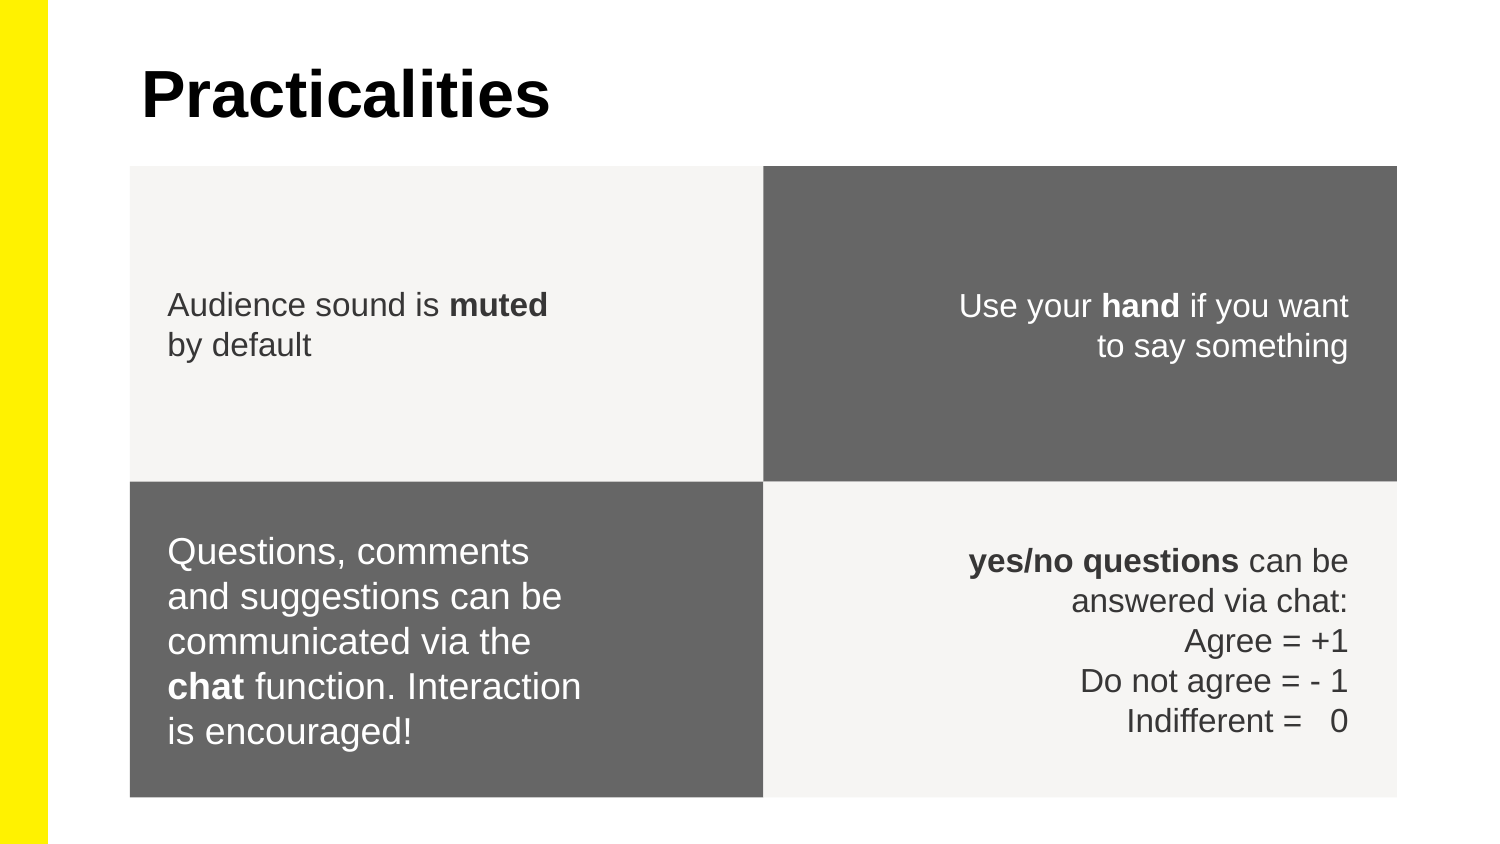

Practicalities

Audience sound is muted by default
Use your hand if you want to say something

Questions, comments and suggestions can be communicated via the chat function. Interaction is encouraged!
yes/no questions can be answered via chat:
Agree = +1
Do not agree = - 1
Indifferent =   0